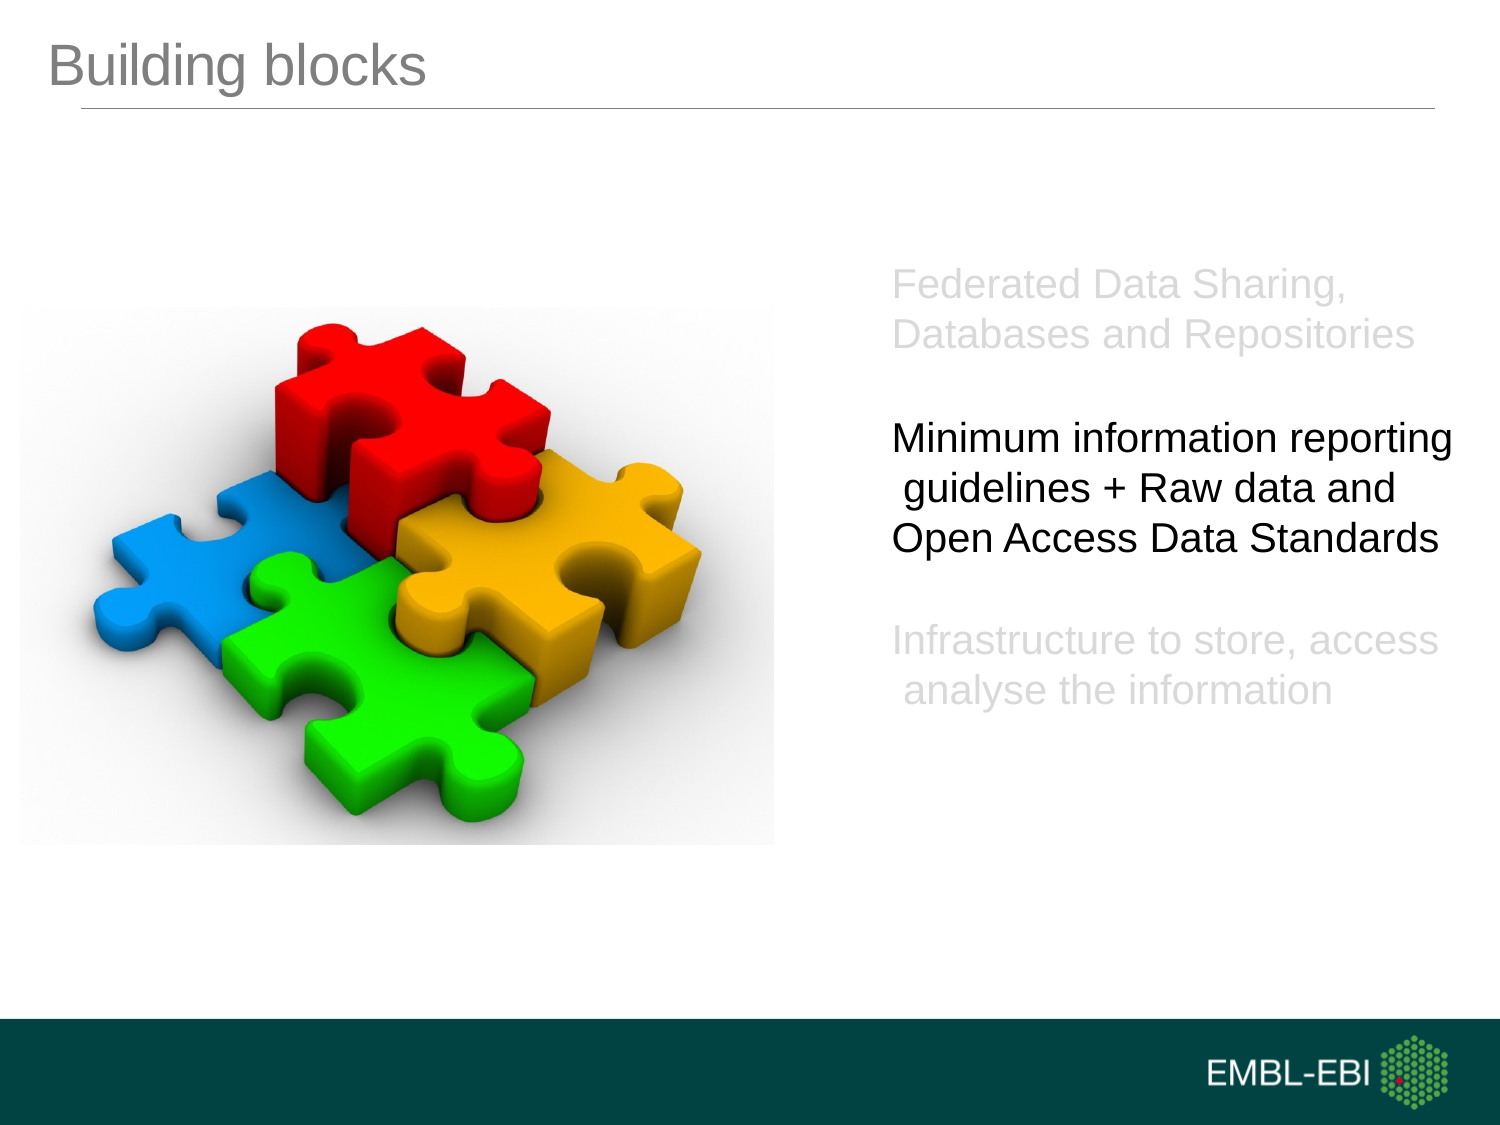

# Building blocks
Federated Data Sharing,  Databases and Repositories

Minimum information reporting  guidelines + Raw data and Open Access Data Standards

Infrastructure to store, access  analyse the information